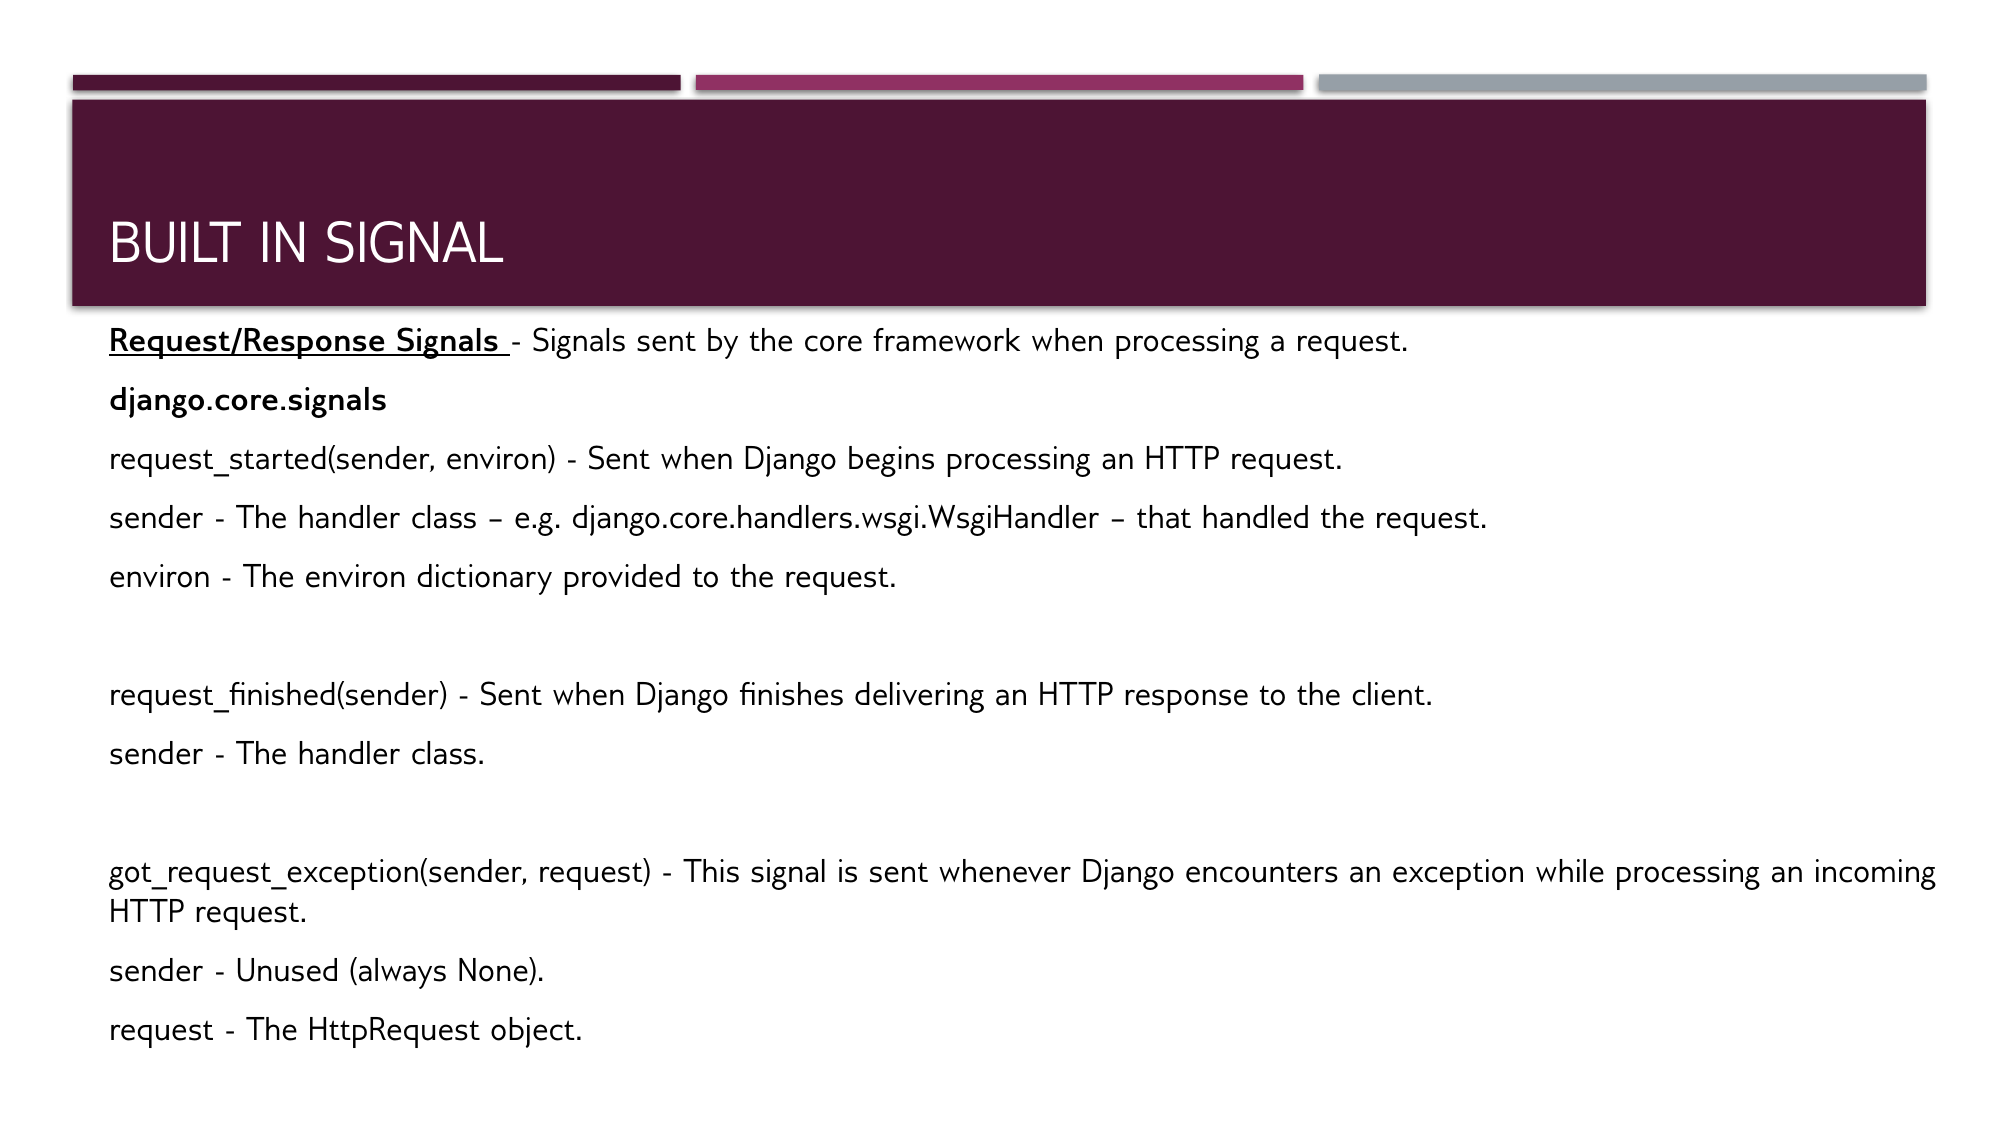

# Built in signal
Request/Response Signals - Signals sent by the core framework when processing a request.
django.core.signals
request_started(sender, environ) - Sent when Django begins processing an HTTP request.
sender - The handler class – e.g. django.core.handlers.wsgi.WsgiHandler – that handled the request.
environ - The environ dictionary provided to the request.

request_finished(sender) - Sent when Django finishes delivering an HTTP response to the client.
sender - The handler class.

got_request_exception(sender, request) - This signal is sent whenever Django encounters an exception while processing an incoming HTTP request.
sender - Unused (always None).
request - The HttpRequest object.